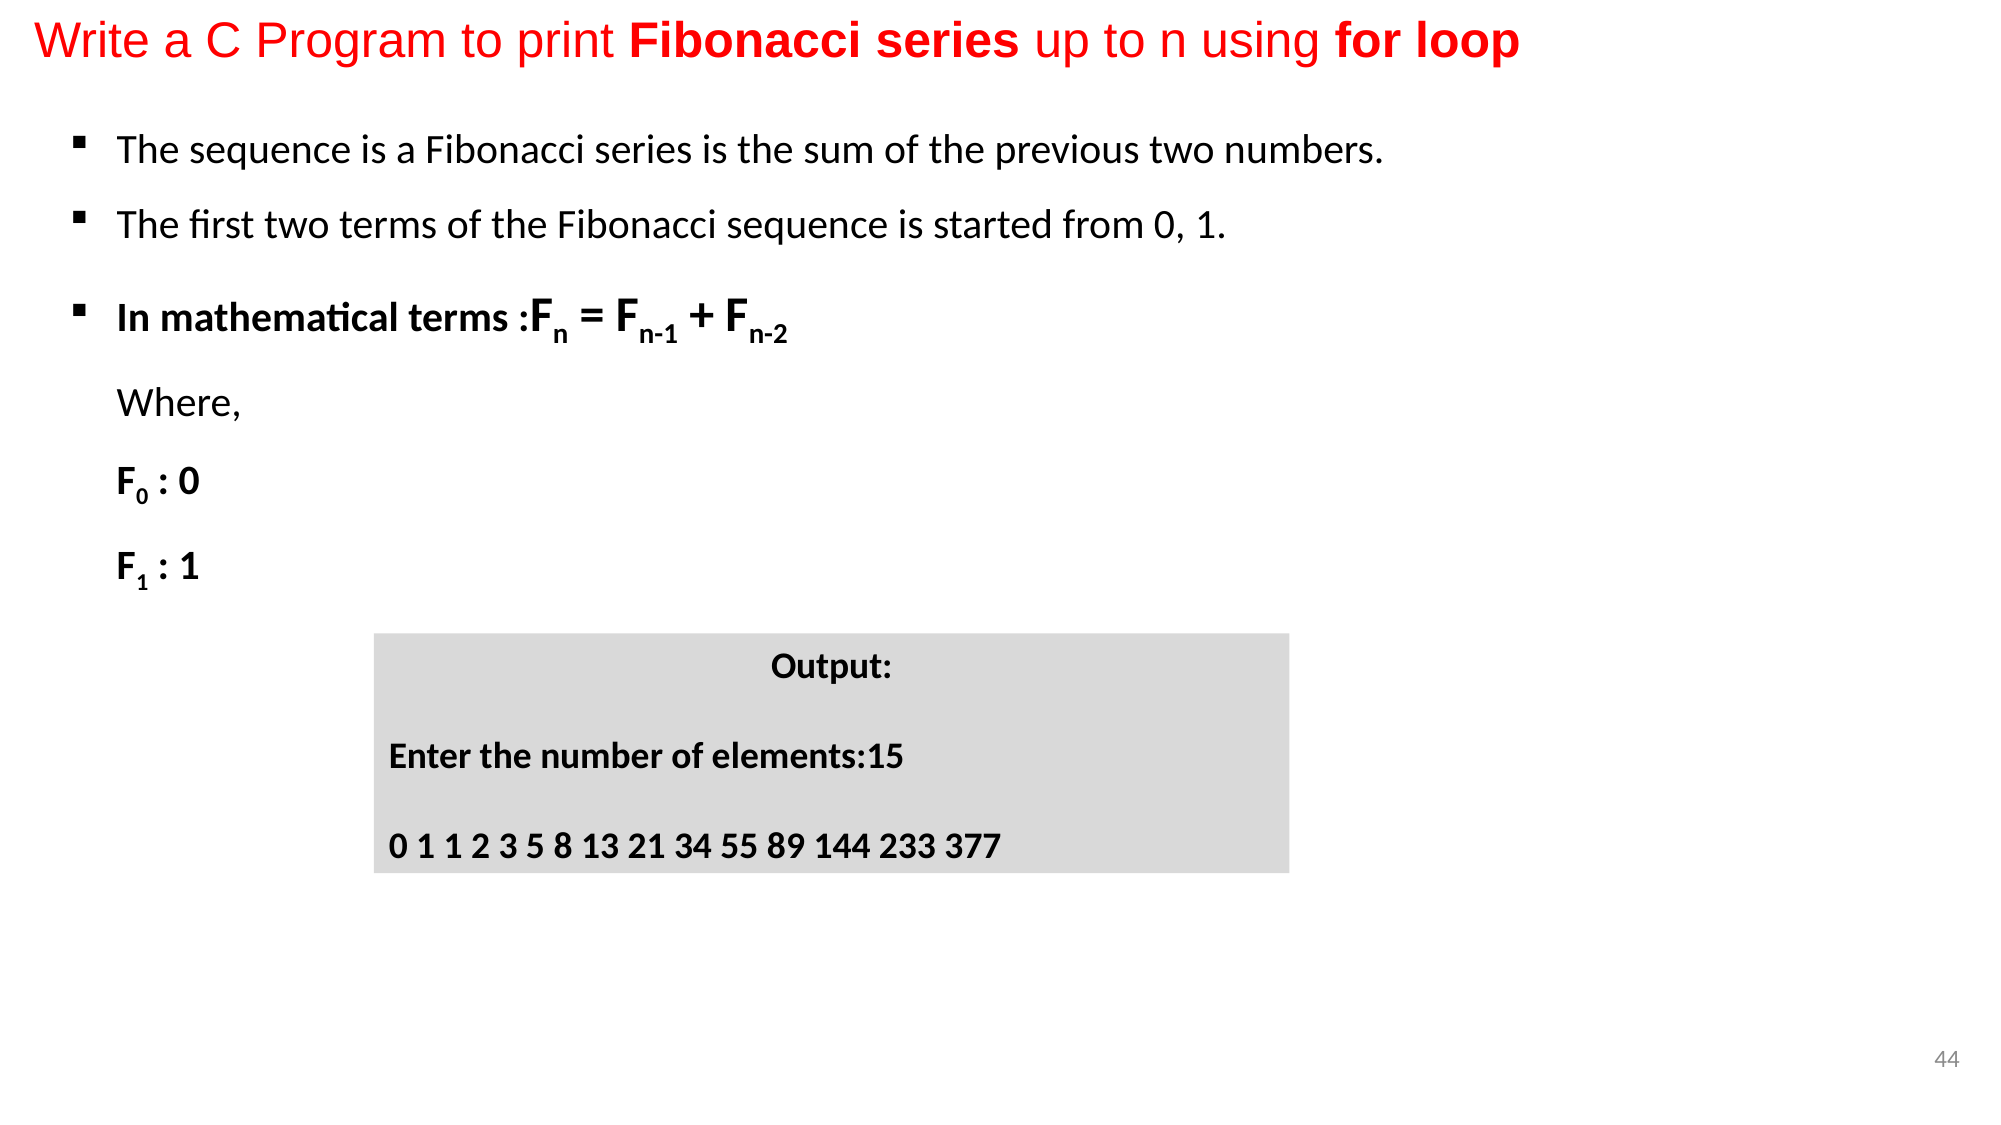

Write a C Program to print Fibonacci series up to n using for loop
The sequence is a Fibonacci series is the sum of the previous two numbers.
The first two terms of the Fibonacci sequence is started from 0, 1.
In mathematical terms :Fn = Fn-1 + Fn-2
Where,
F0 : 0
F1 : 1
Output:

Enter the number of elements:15

0 1 1 2 3 5 8 13 21 34 55 89 144 233 377
44